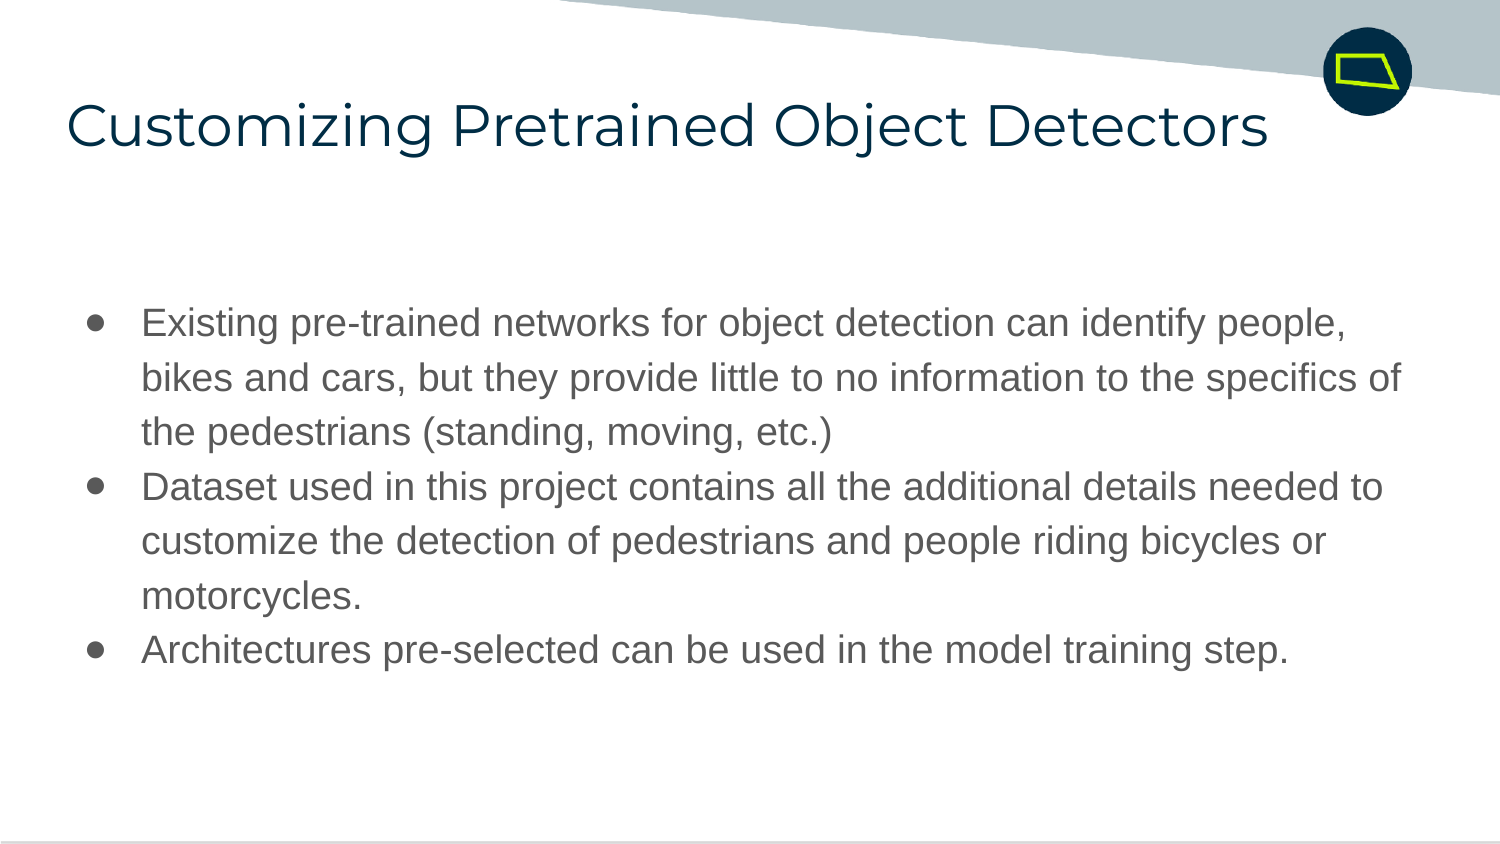

Customizing Pretrained Object Detectors
Existing pre-trained networks for object detection can identify people, bikes and cars, but they provide little to no information to the specifics of the pedestrians (standing, moving, etc.)
Dataset used in this project contains all the additional details needed to customize the detection of pedestrians and people riding bicycles or motorcycles.
Architectures pre-selected can be used in the model training step.